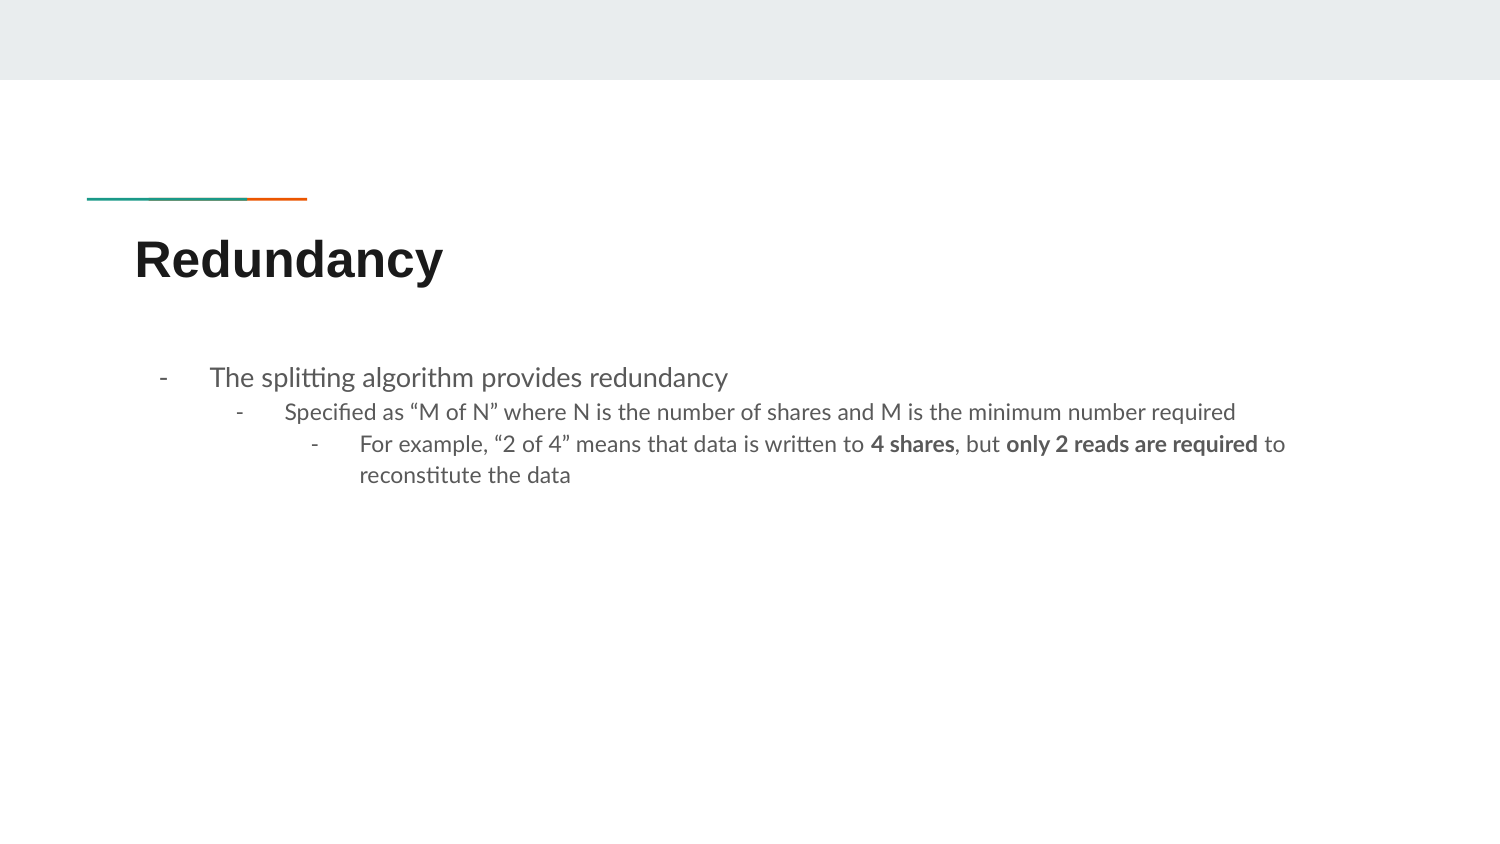

# Redundancy
The splitting algorithm provides redundancy
Specified as “M of N” where N is the number of shares and M is the minimum number required
For example, “2 of 4” means that data is written to 4 shares, but only 2 reads are required to reconstitute the data